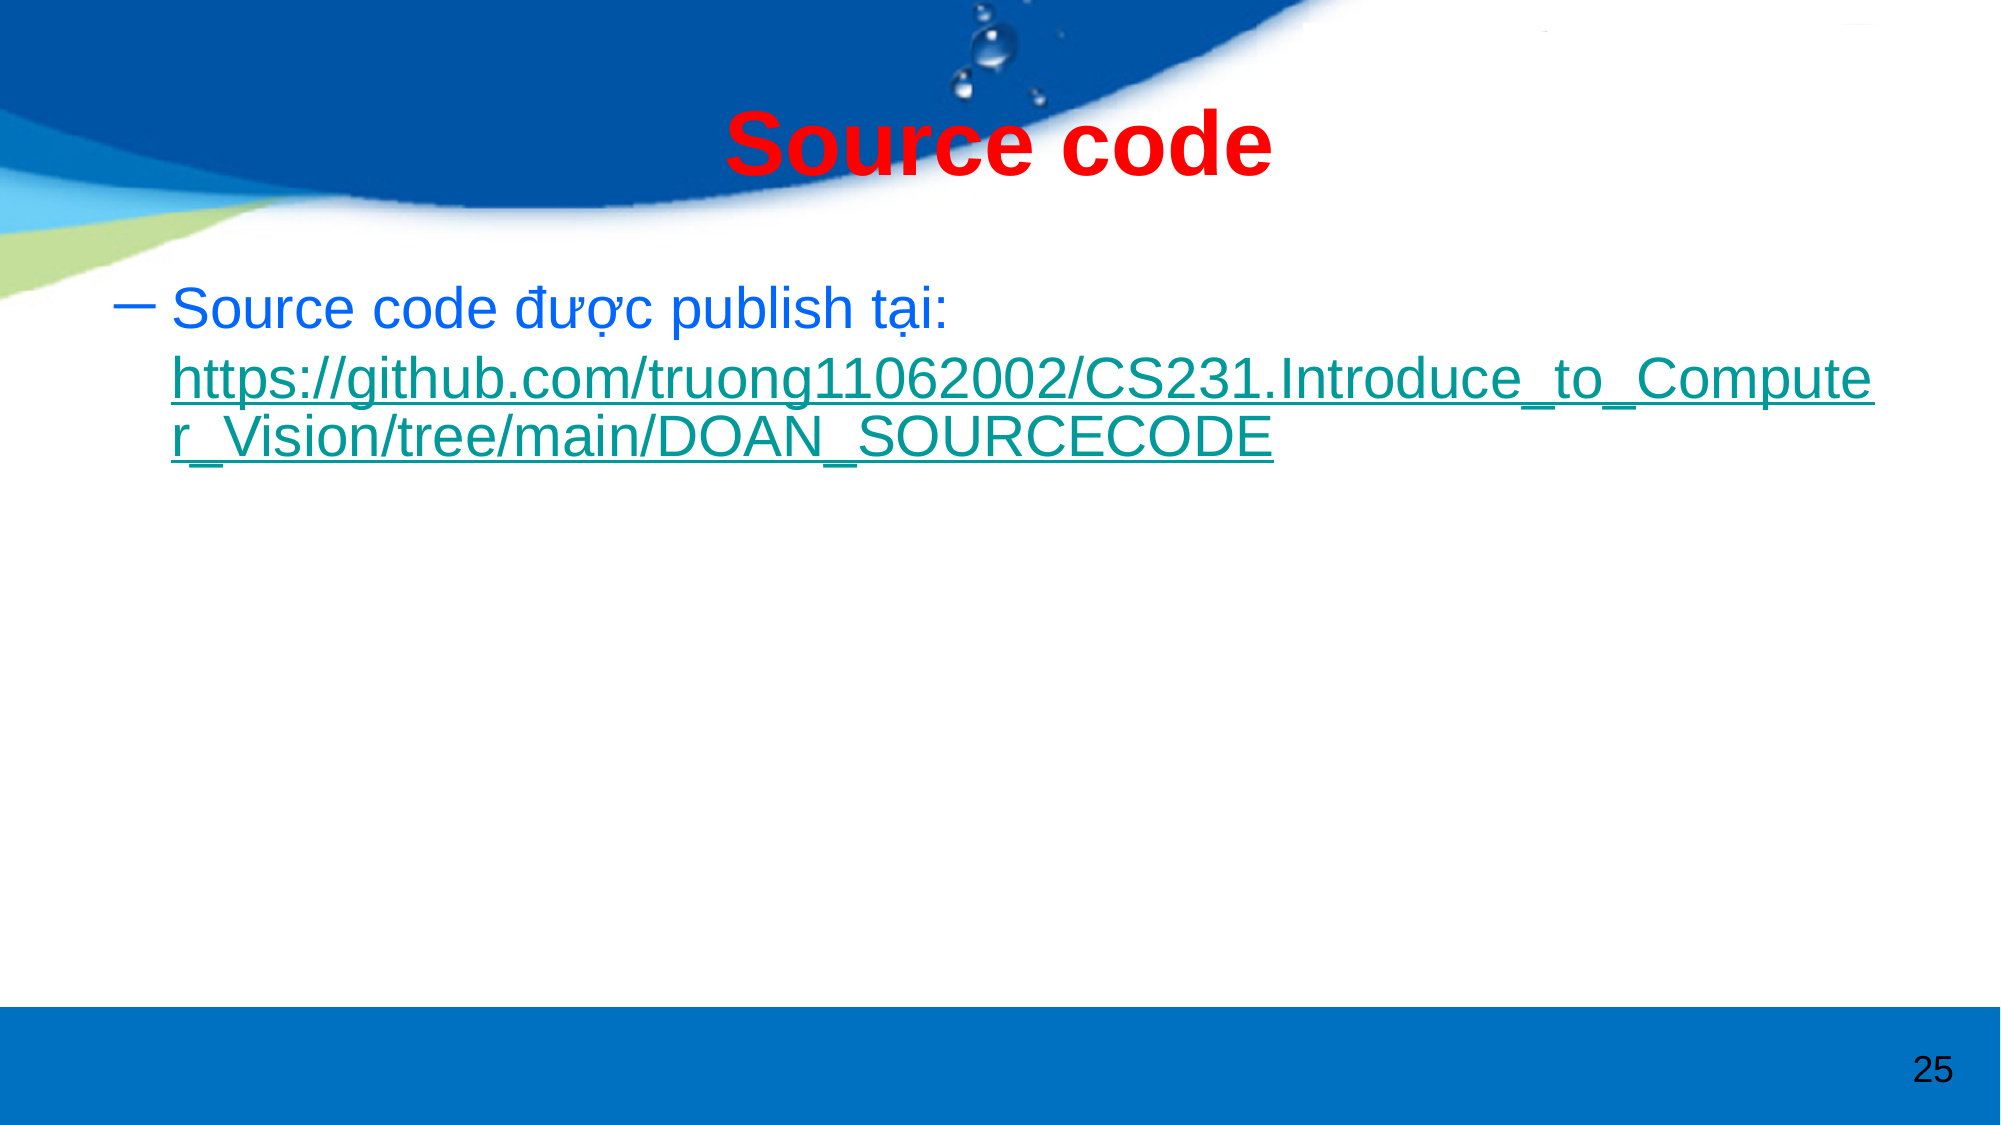

# Source code
Source code được publish tại: https://github.com/truong11062002/CS231.Introduce_to_Computer_Vision/tree/main/DOAN_SOURCECODE